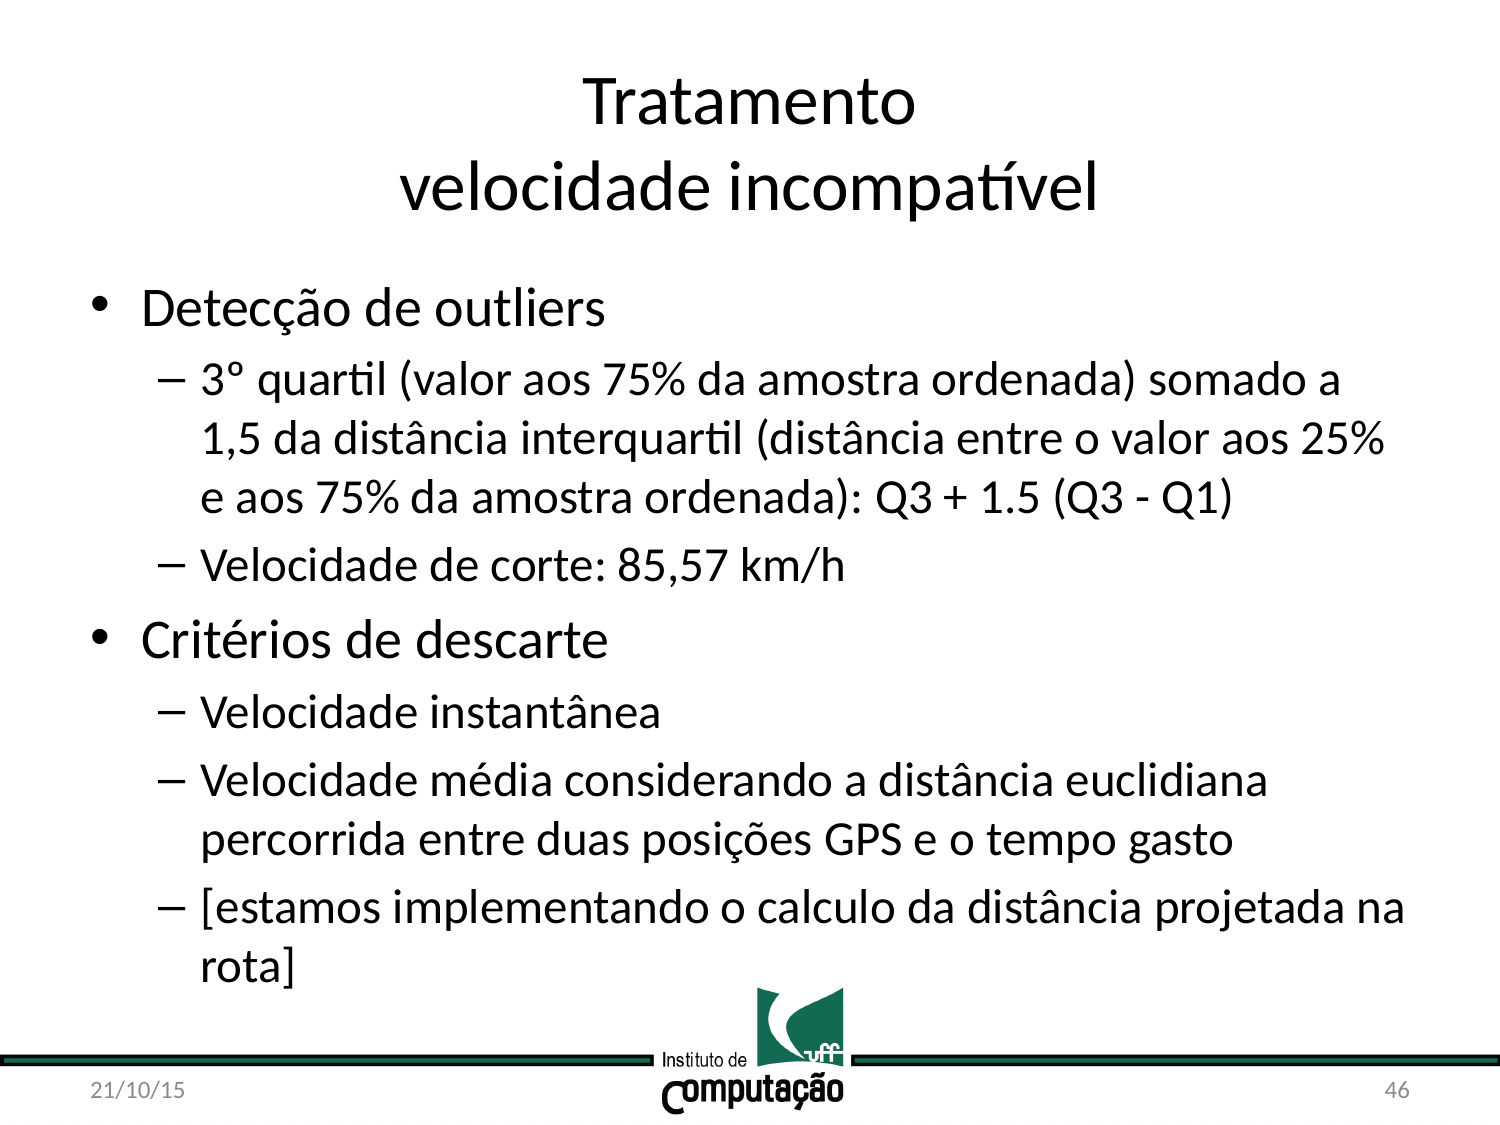

# Tratamento velocidade incompatível
Detecção de outliers
3º quartil (valor aos 75% da amostra ordenada) somado a 1,5 da distância interquartil (distância entre o valor aos 25% e aos 75% da amostra ordenada): Q3 + 1.5 (Q3 - Q1)
Velocidade de corte: 85,57 km/h
Critérios de descarte
Velocidade instantânea
Velocidade média considerando a distância euclidiana percorrida entre duas posições GPS e o tempo gasto
[estamos implementando o calculo da distância projetada na rota]
21/10/15
46